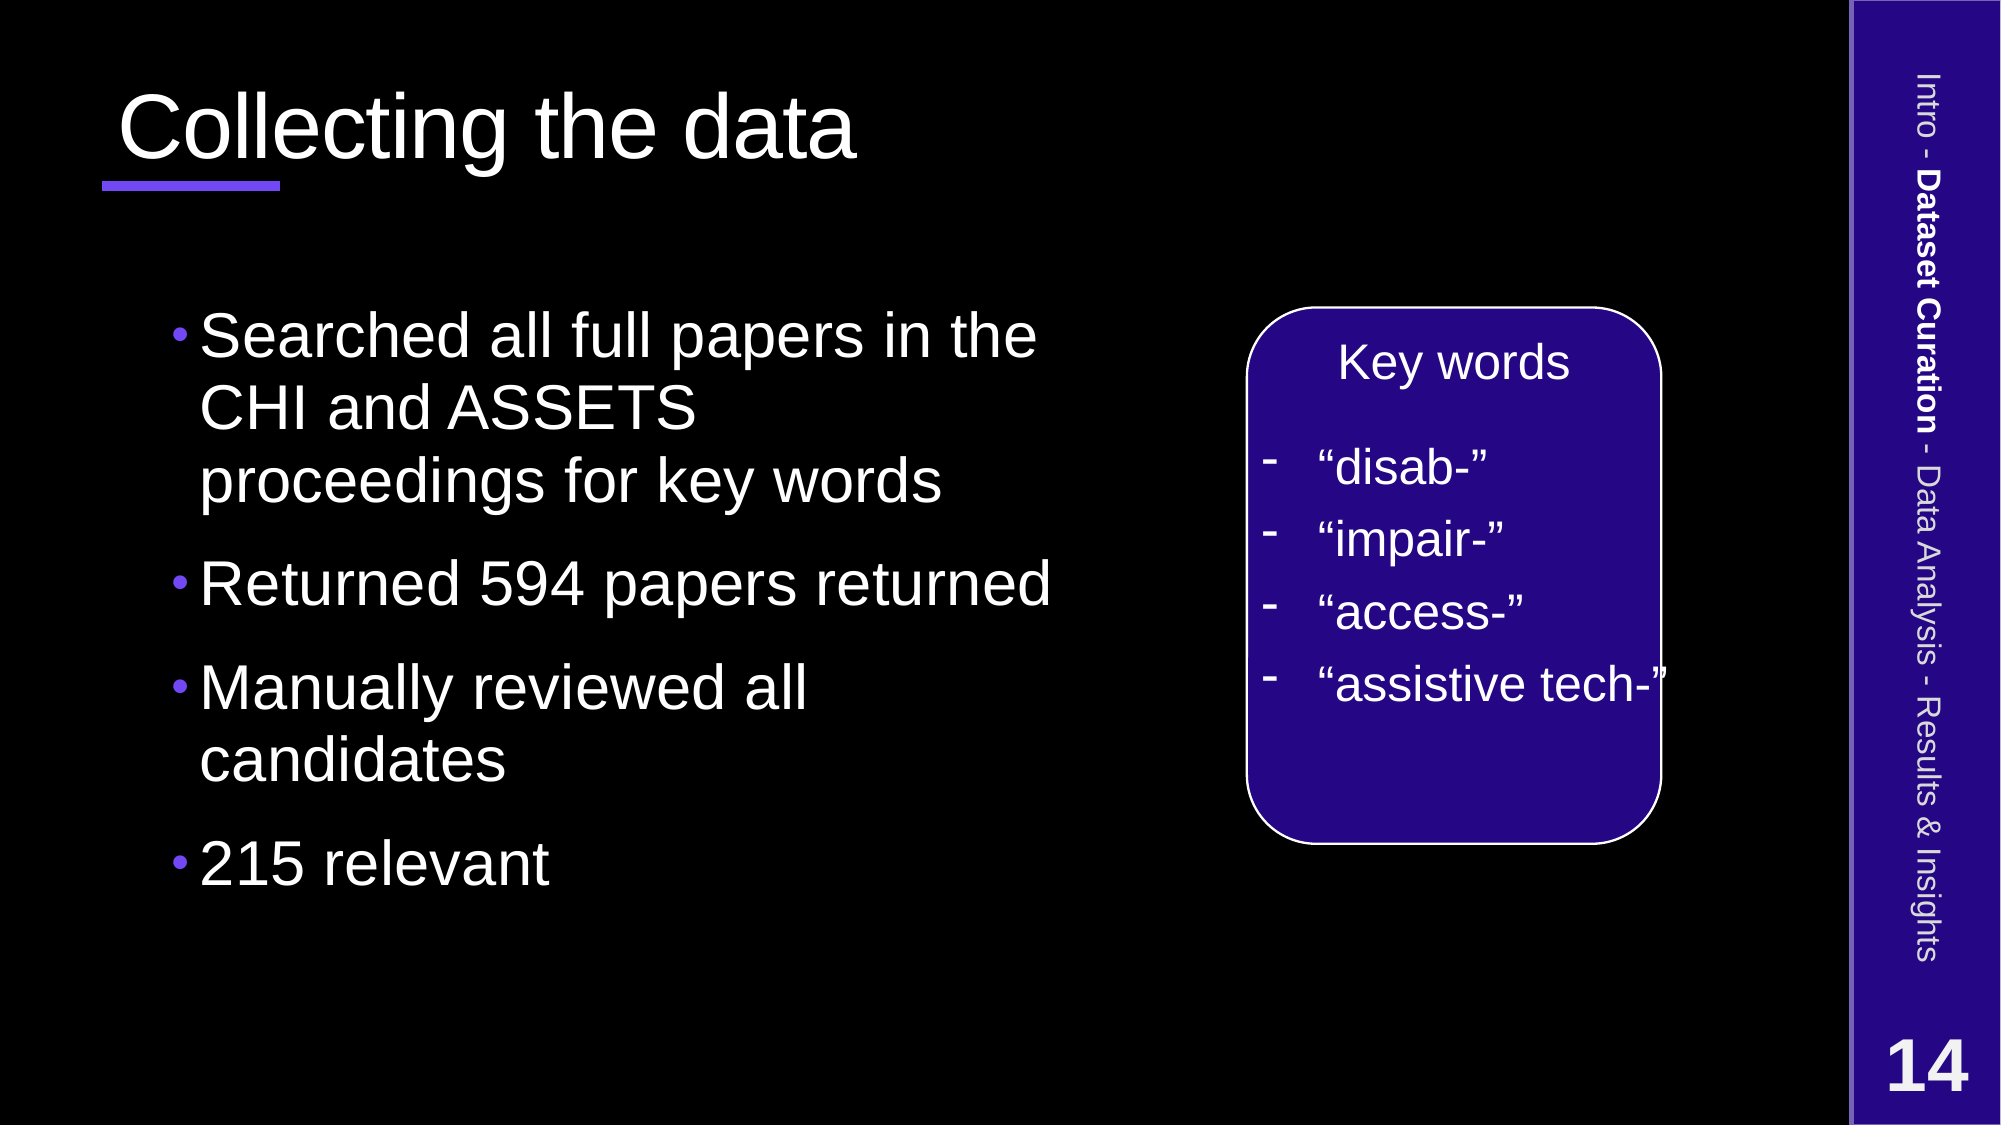

# Collecting the data
Searched all full papers in the CHI and ASSETS proceedings for key words
Returned 594 papers returned
Manually reviewed all candidates
215 relevant

Key words
“disab-”
“impair-”
“access-”
“assistive tech-”

Intro - Dataset Curation - Data Analysis - Results & Insights
14